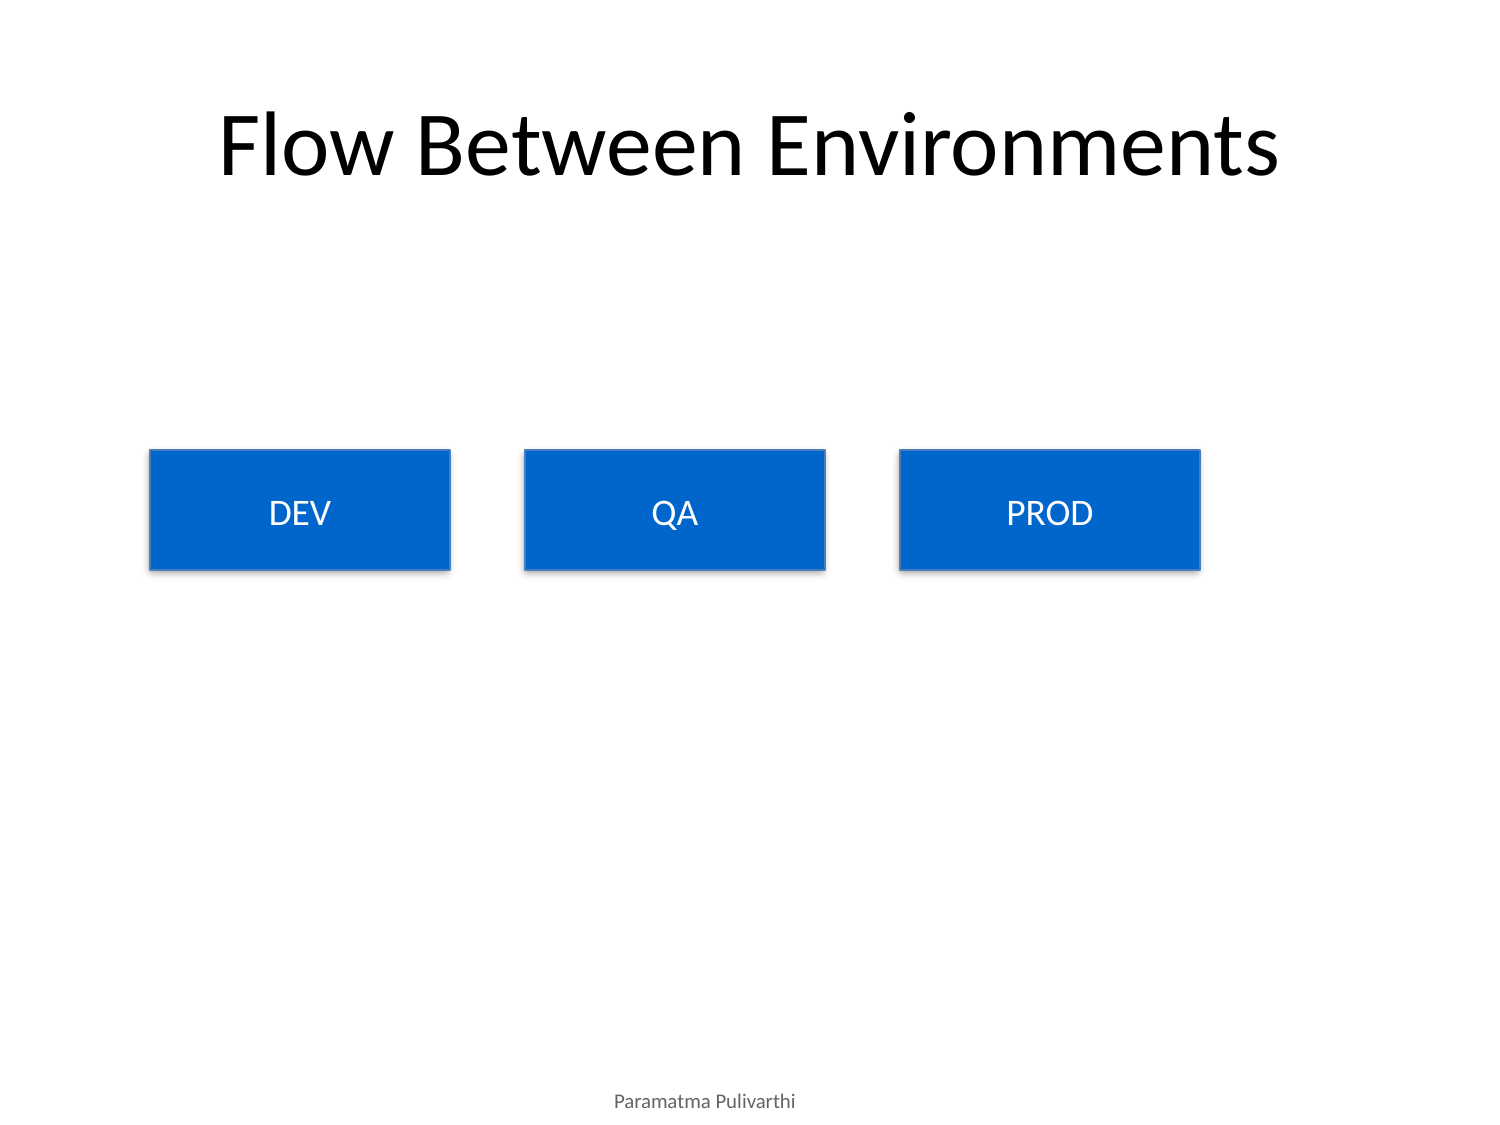

# Flow Between Environments
DEV
QA
PROD

Paramatma Pulivarthi